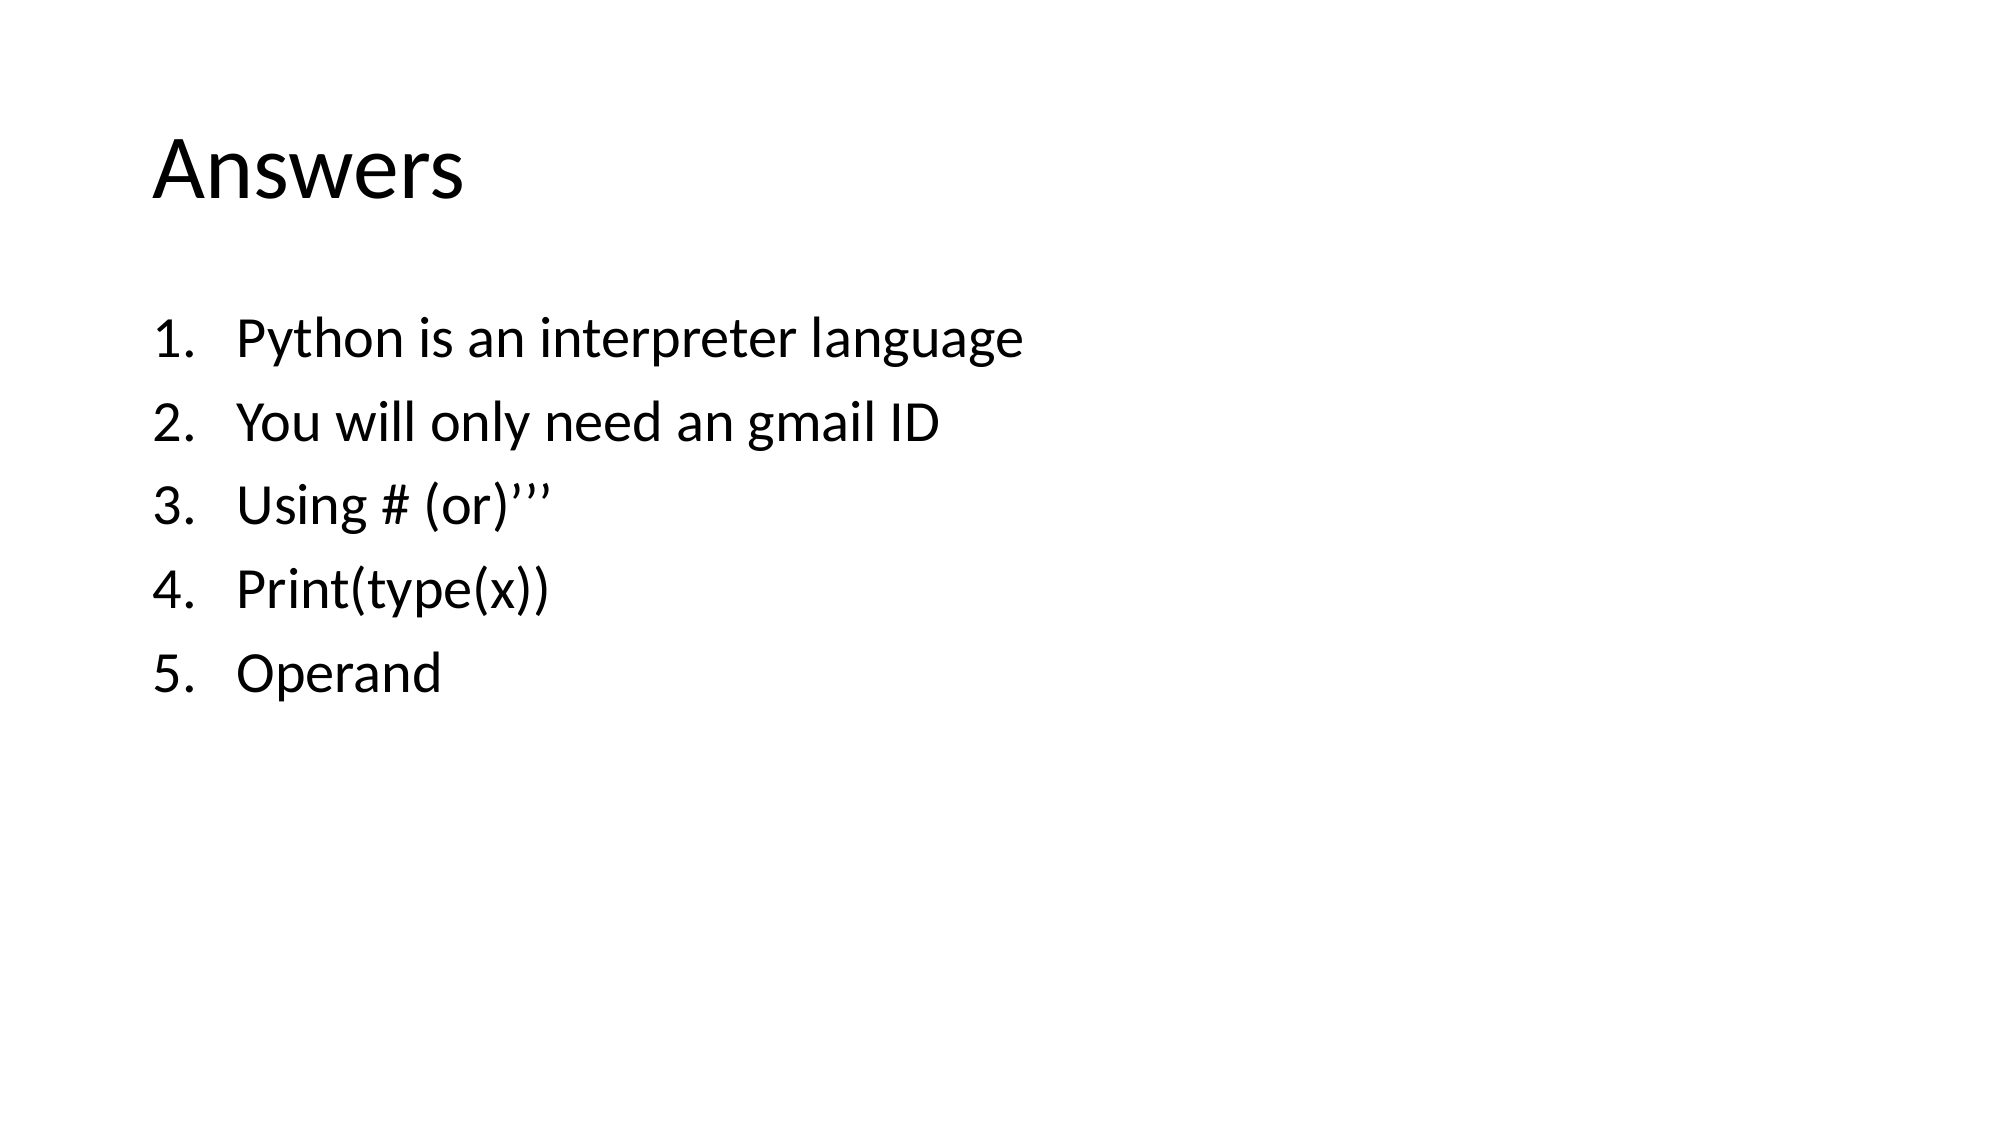

# Answers
Python is an interpreter language
You will only need an gmail ID
Using # (or)’’’
Print(type(x))
Operand